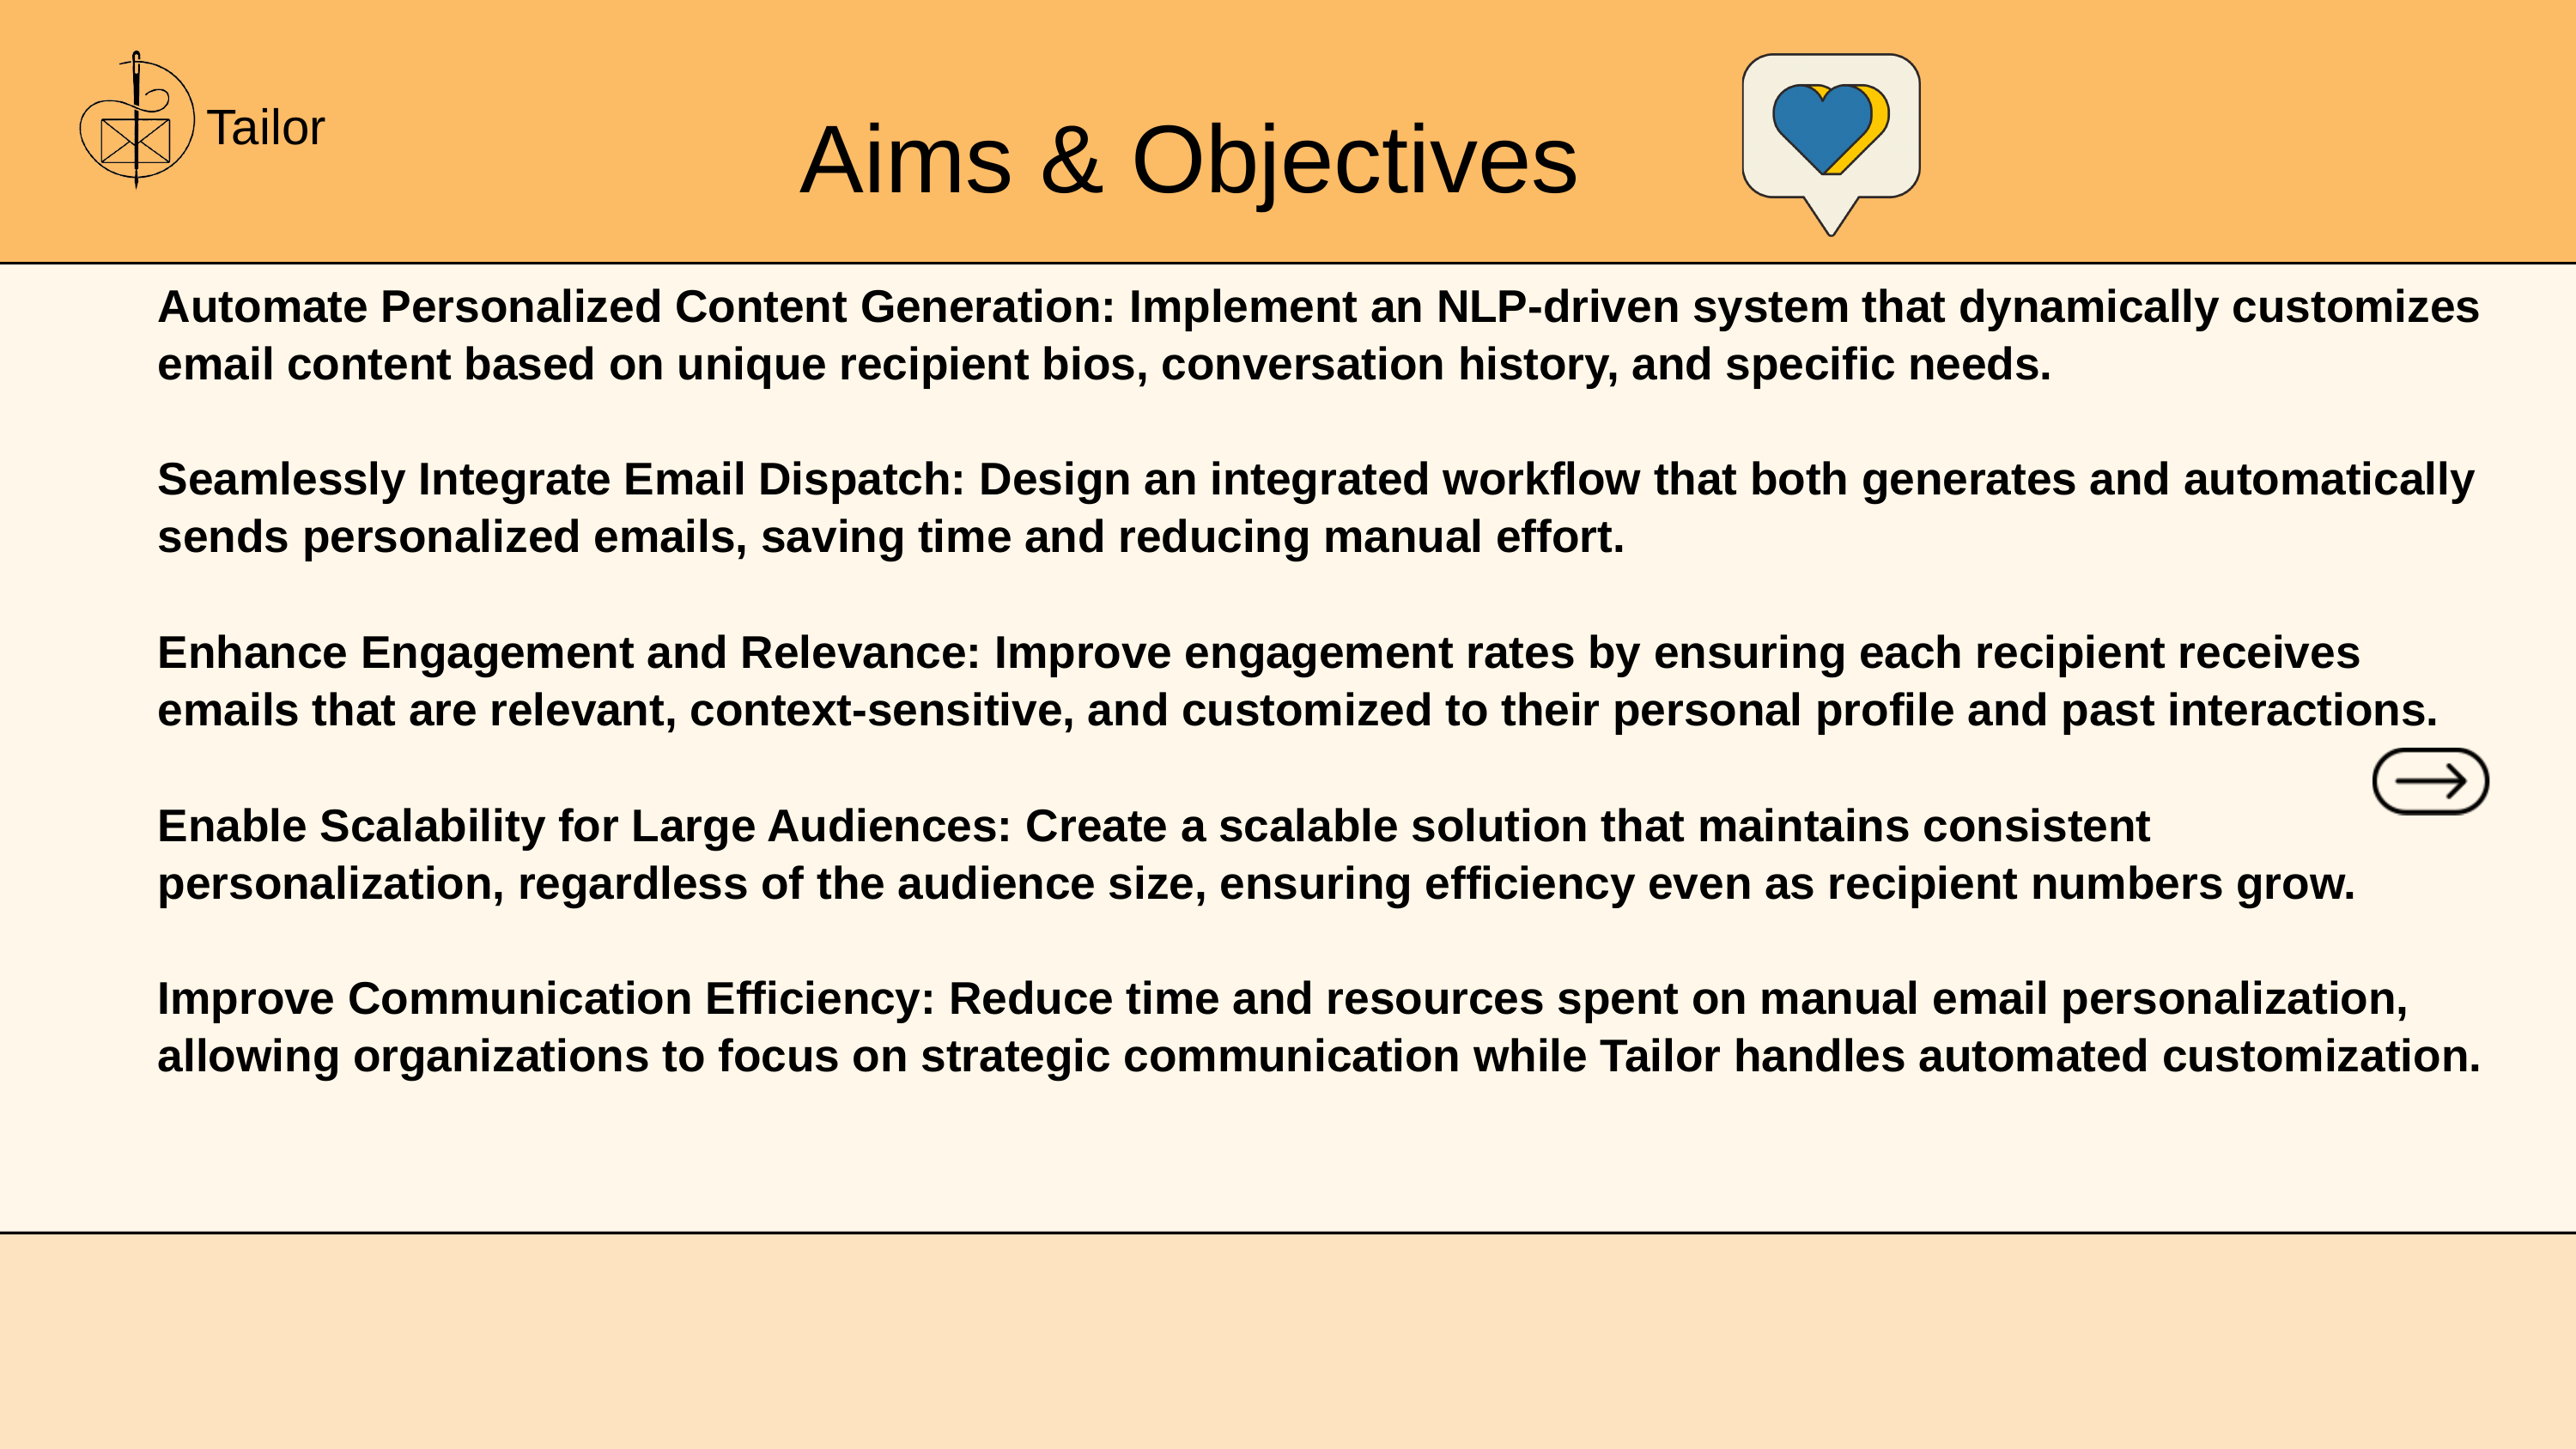

Tailor

Aims & Objectives

Automate Personalized Content Generation: Implement an NLP-driven system that dynamically customizes email content based on unique recipient bios, conversation history, and specific needs.

Seamlessly Integrate Email Dispatch: Design an integrated workflow that both generates and automatically sends personalized emails, saving time and reducing manual effort.

Enhance Engagement and Relevance: Improve engagement rates by ensuring each recipient receives emails that are relevant, context-sensitive, and customized to their personal profile and past interactions.

Enable Scalability for Large Audiences: Create a scalable solution that maintains consistent personalization, regardless of the audience size, ensuring efficiency even as recipient numbers grow.

Improve Communication Efficiency: Reduce time and resources spent on manual email personalization, allowing organizations to focus on strategic communication while Tailor handles automated customization.